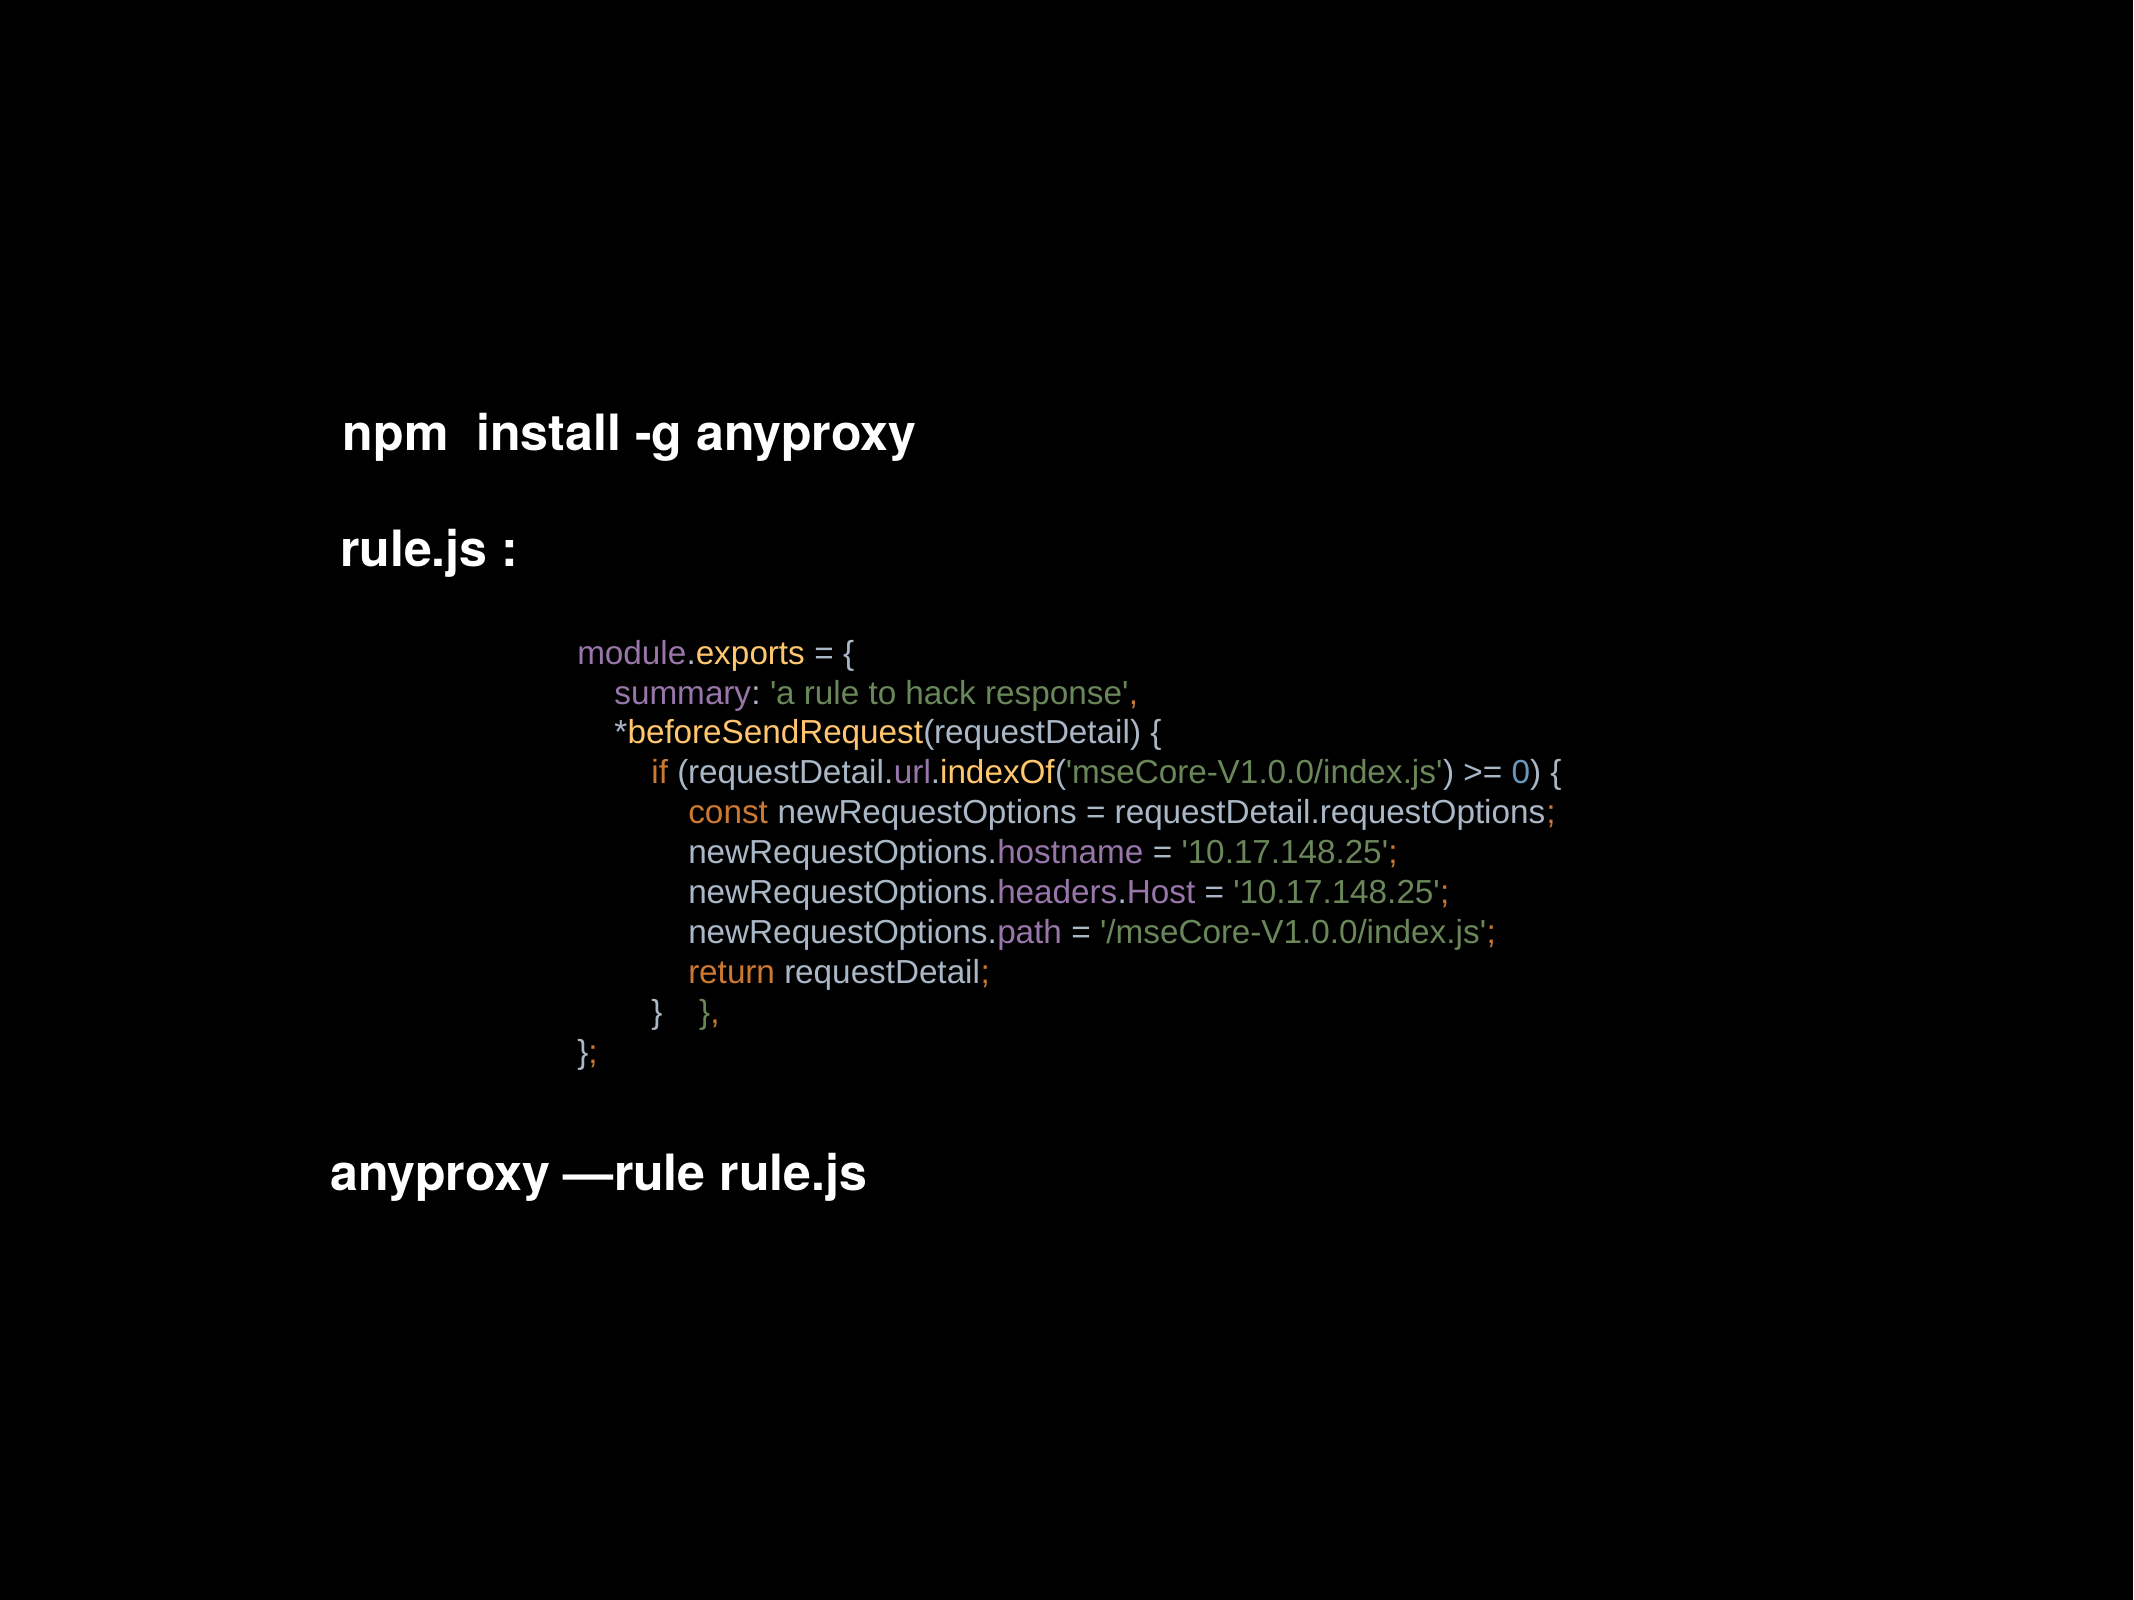

npm  install -g anyproxy
rule.js :
module.exports = {
    summary: 'a rule to hack response',
    *beforeSendRequest(requestDetail) {
        if (requestDetail.url.indexOf('mseCore-V1.0.0/index.js') >= 0) {
            const newRequestOptions = requestDetail.requestOptions;
            newRequestOptions.hostname = '10.17.148.25';
            newRequestOptions.headers.Host = '10.17.148.25';
            newRequestOptions.path = '/mseCore-V1.0.0/index.js';
            return requestDetail;
        }    },
};
anyproxy —rule rule.js